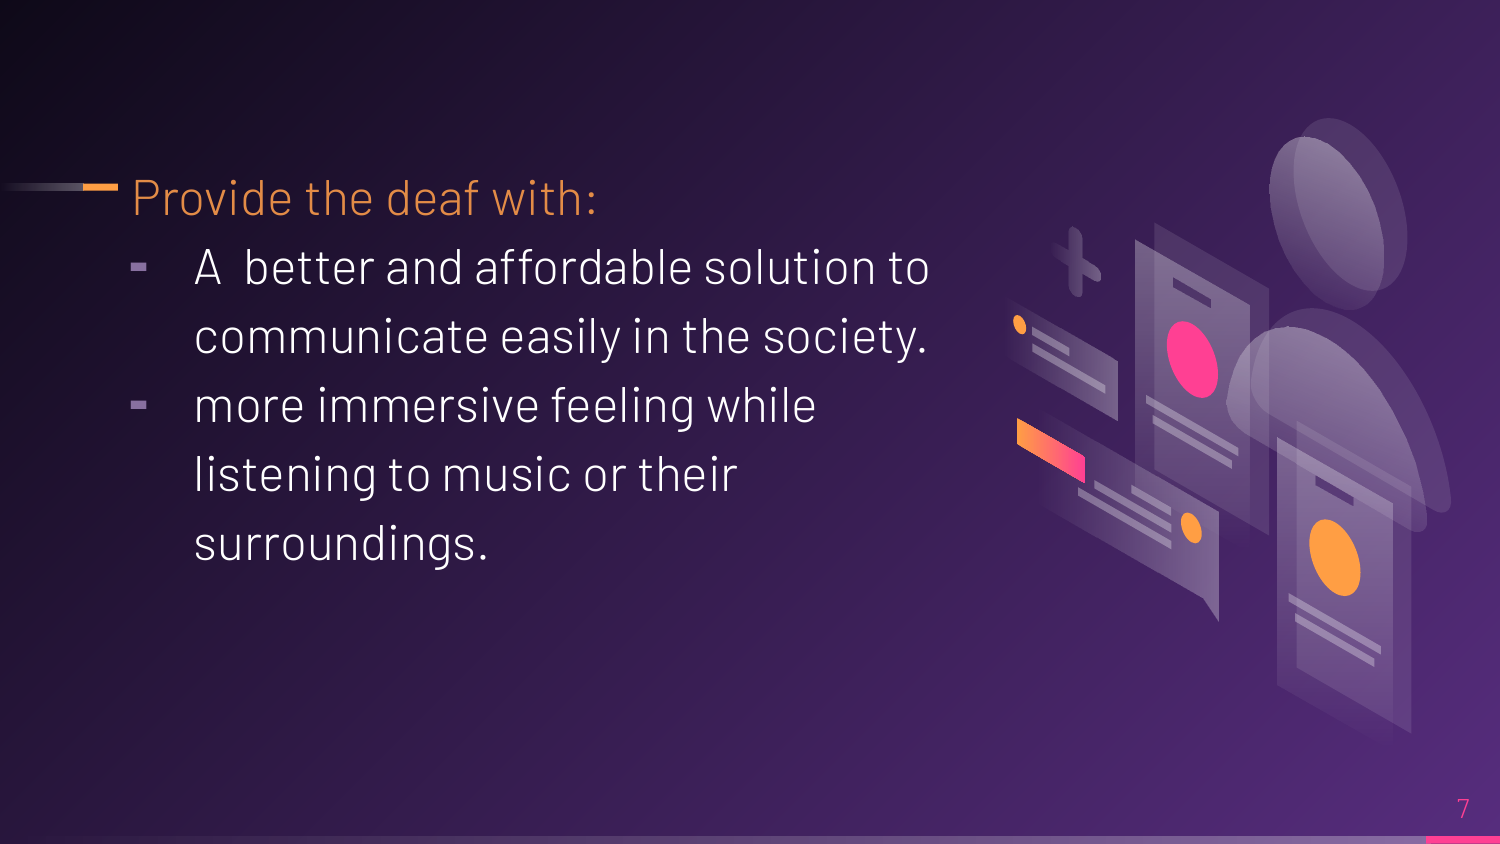

Provide the deaf with:
A  better and affordable solution to communicate easily in the society.
more immersive feeling while listening to music or their surroundings.
7